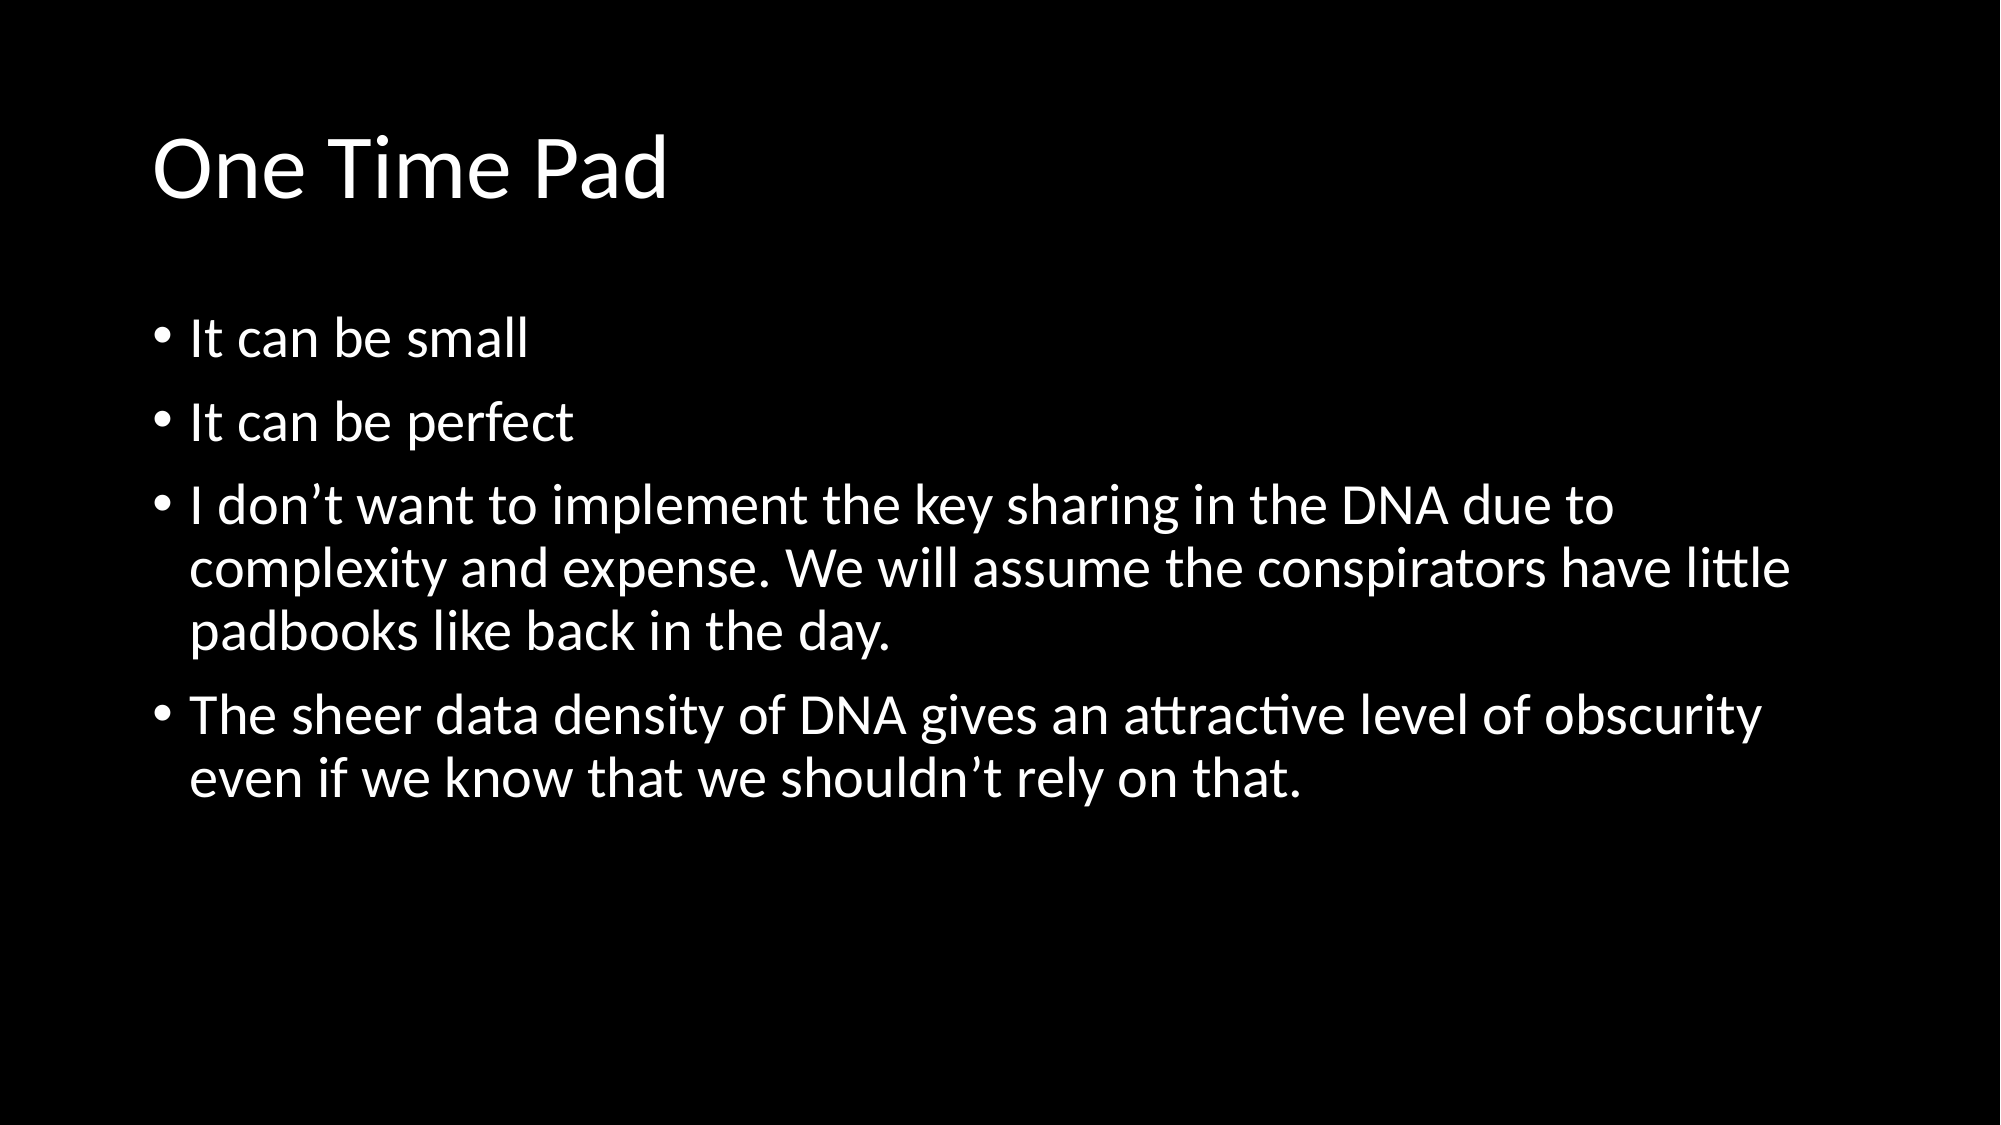

# One Time Pad
It can be small
It can be perfect
I don’t want to implement the key sharing in the DNA due to complexity and expense. We will assume the conspirators have little padbooks like back in the day.
The sheer data density of DNA gives an attractive level of obscurity even if we know that we shouldn’t rely on that.